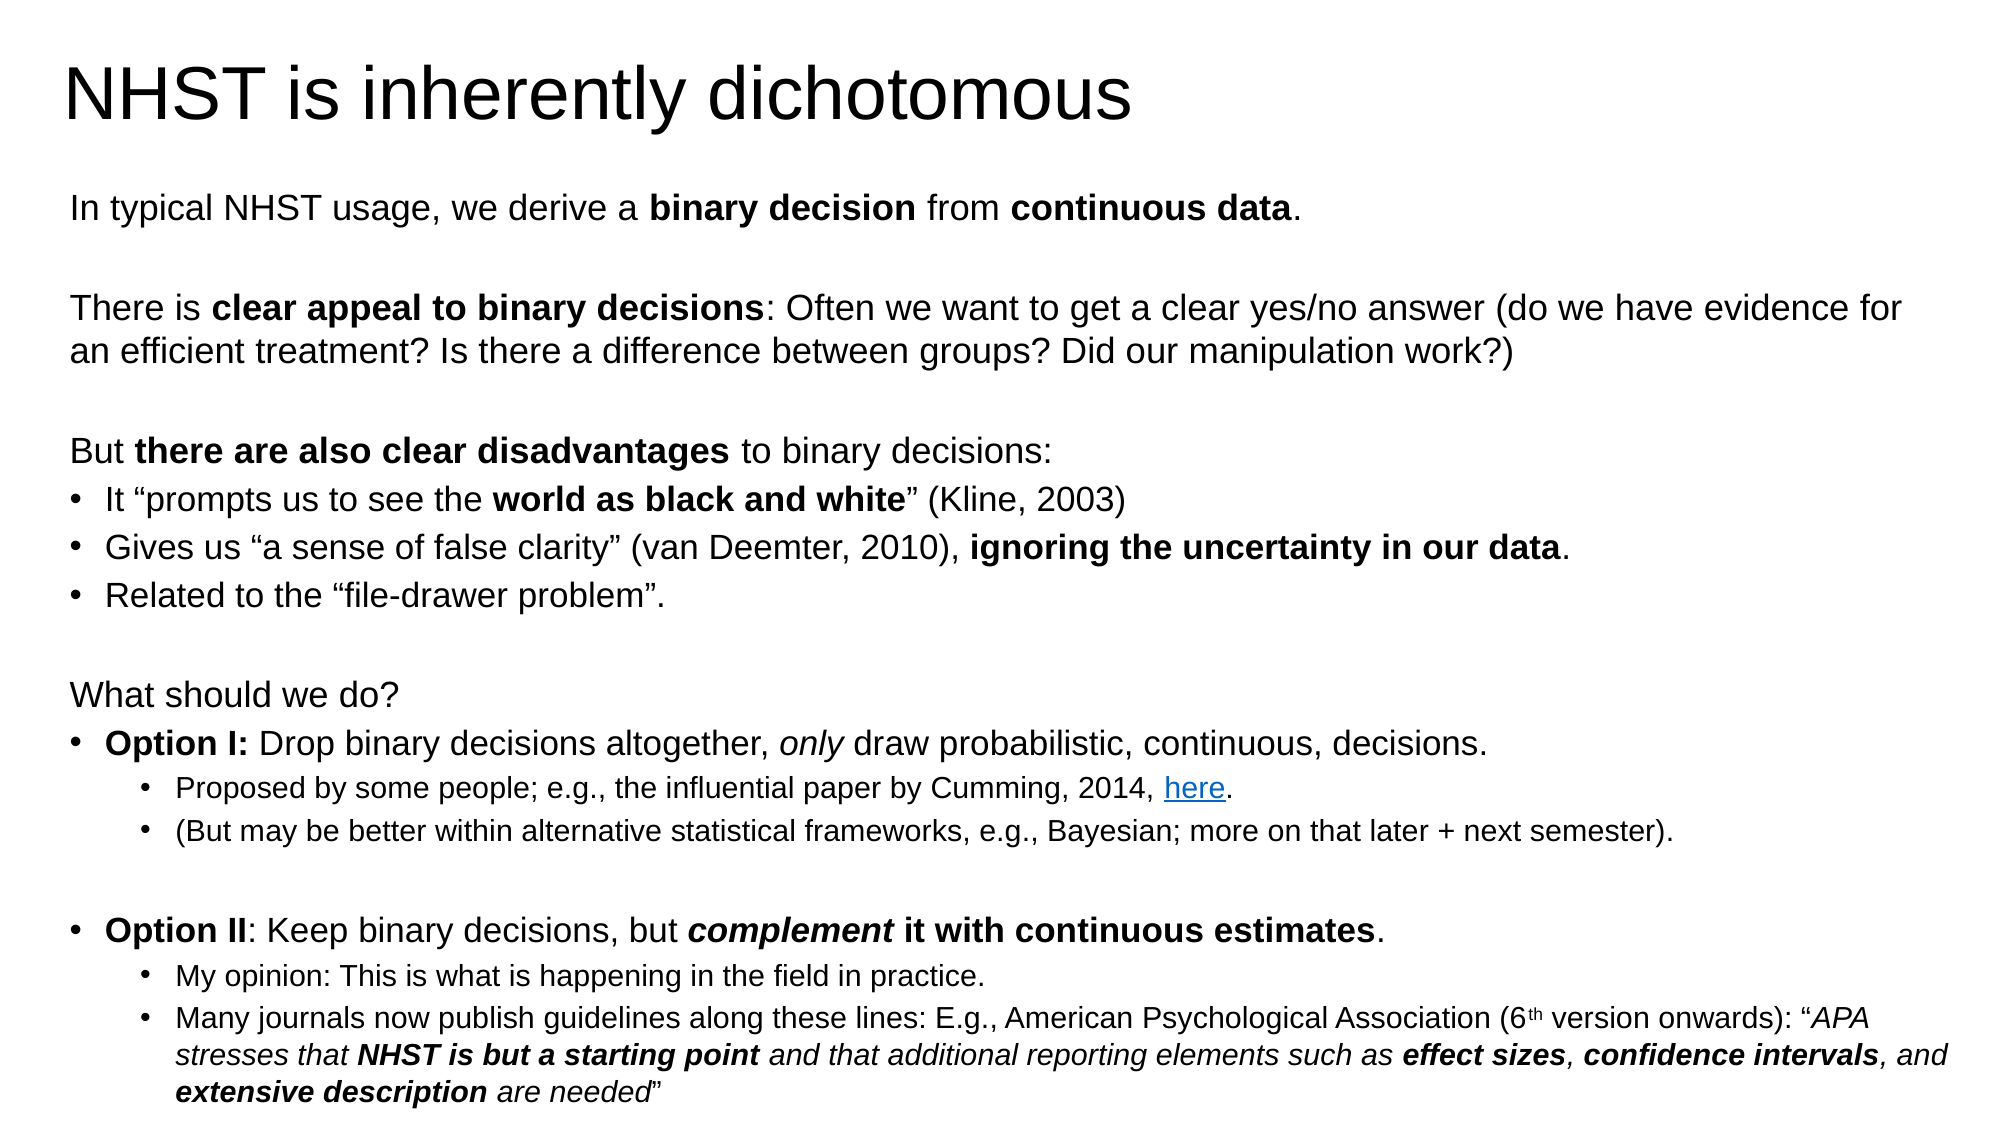

# NHST is inherently dichotomous
In typical NHST usage, we derive a binary decision from continuous data.

There is clear appeal to binary decisions: Often we want to get a clear yes/no answer (do we have evidence for an efficient treatment? Is there a difference between groups? Did our manipulation work?)

But there are also clear disadvantages to binary decisions:
It “prompts us to see the world as black and white” (Kline, 2003)
Gives us “a sense of false clarity” (van Deemter, 2010), ignoring the uncertainty in our data.
Related to the “file-drawer problem”.

What should we do?
Option I: Drop binary decisions altogether, only draw probabilistic, continuous, decisions.
Proposed by some people; e.g., the influential paper by Cumming, 2014, here.
(But may be better within alternative statistical frameworks, e.g., Bayesian; more on that later + next semester).

Option II: Keep binary decisions, but complement it with continuous estimates.
My opinion: This is what is happening in the field in practice.
Many journals now publish guidelines along these lines: E.g., American Psychological Association (6th version onwards): “APA stresses that NHST is but a starting point and that additional reporting elements such as effect sizes, confidence intervals, and extensive description are needed”